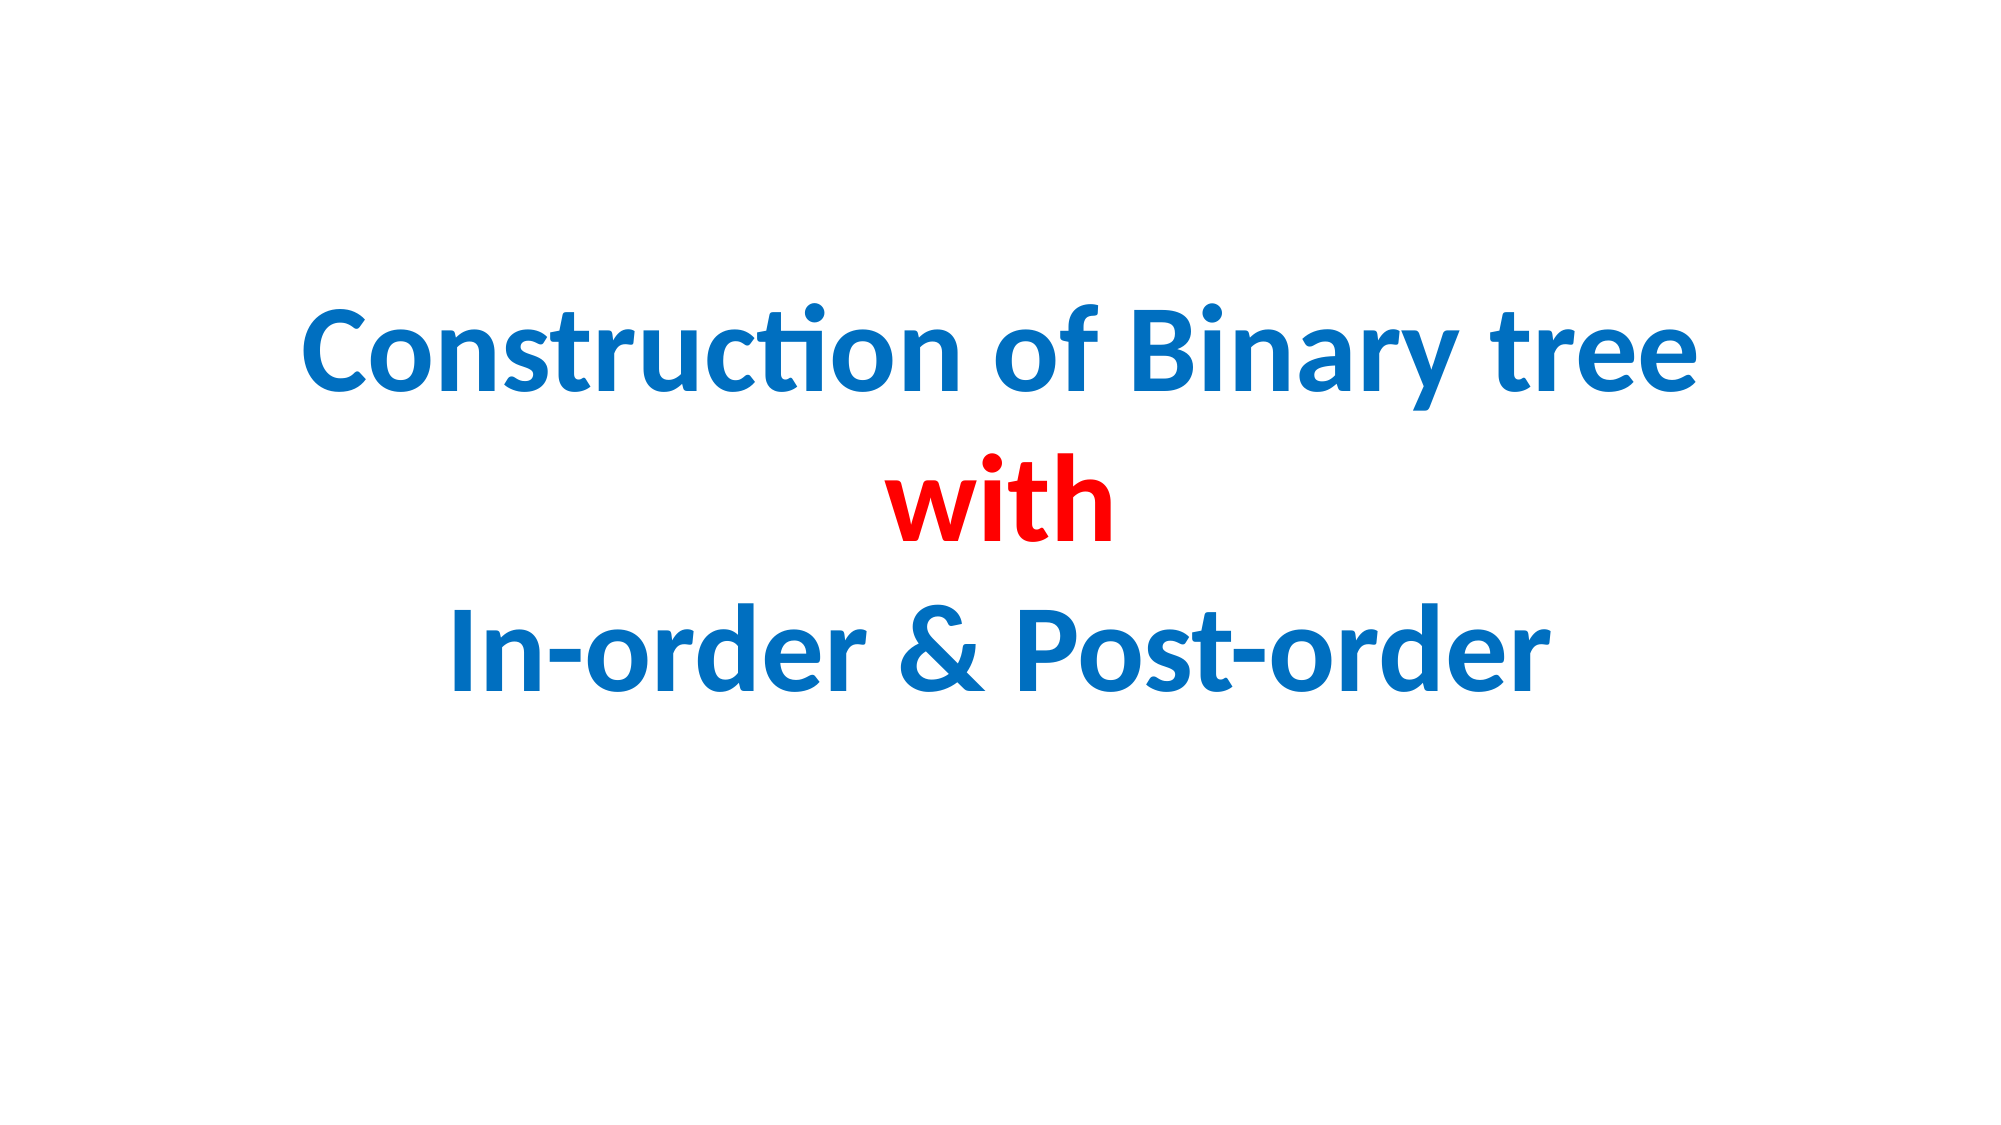

Construction of Binary tree with
In-order & Post-order